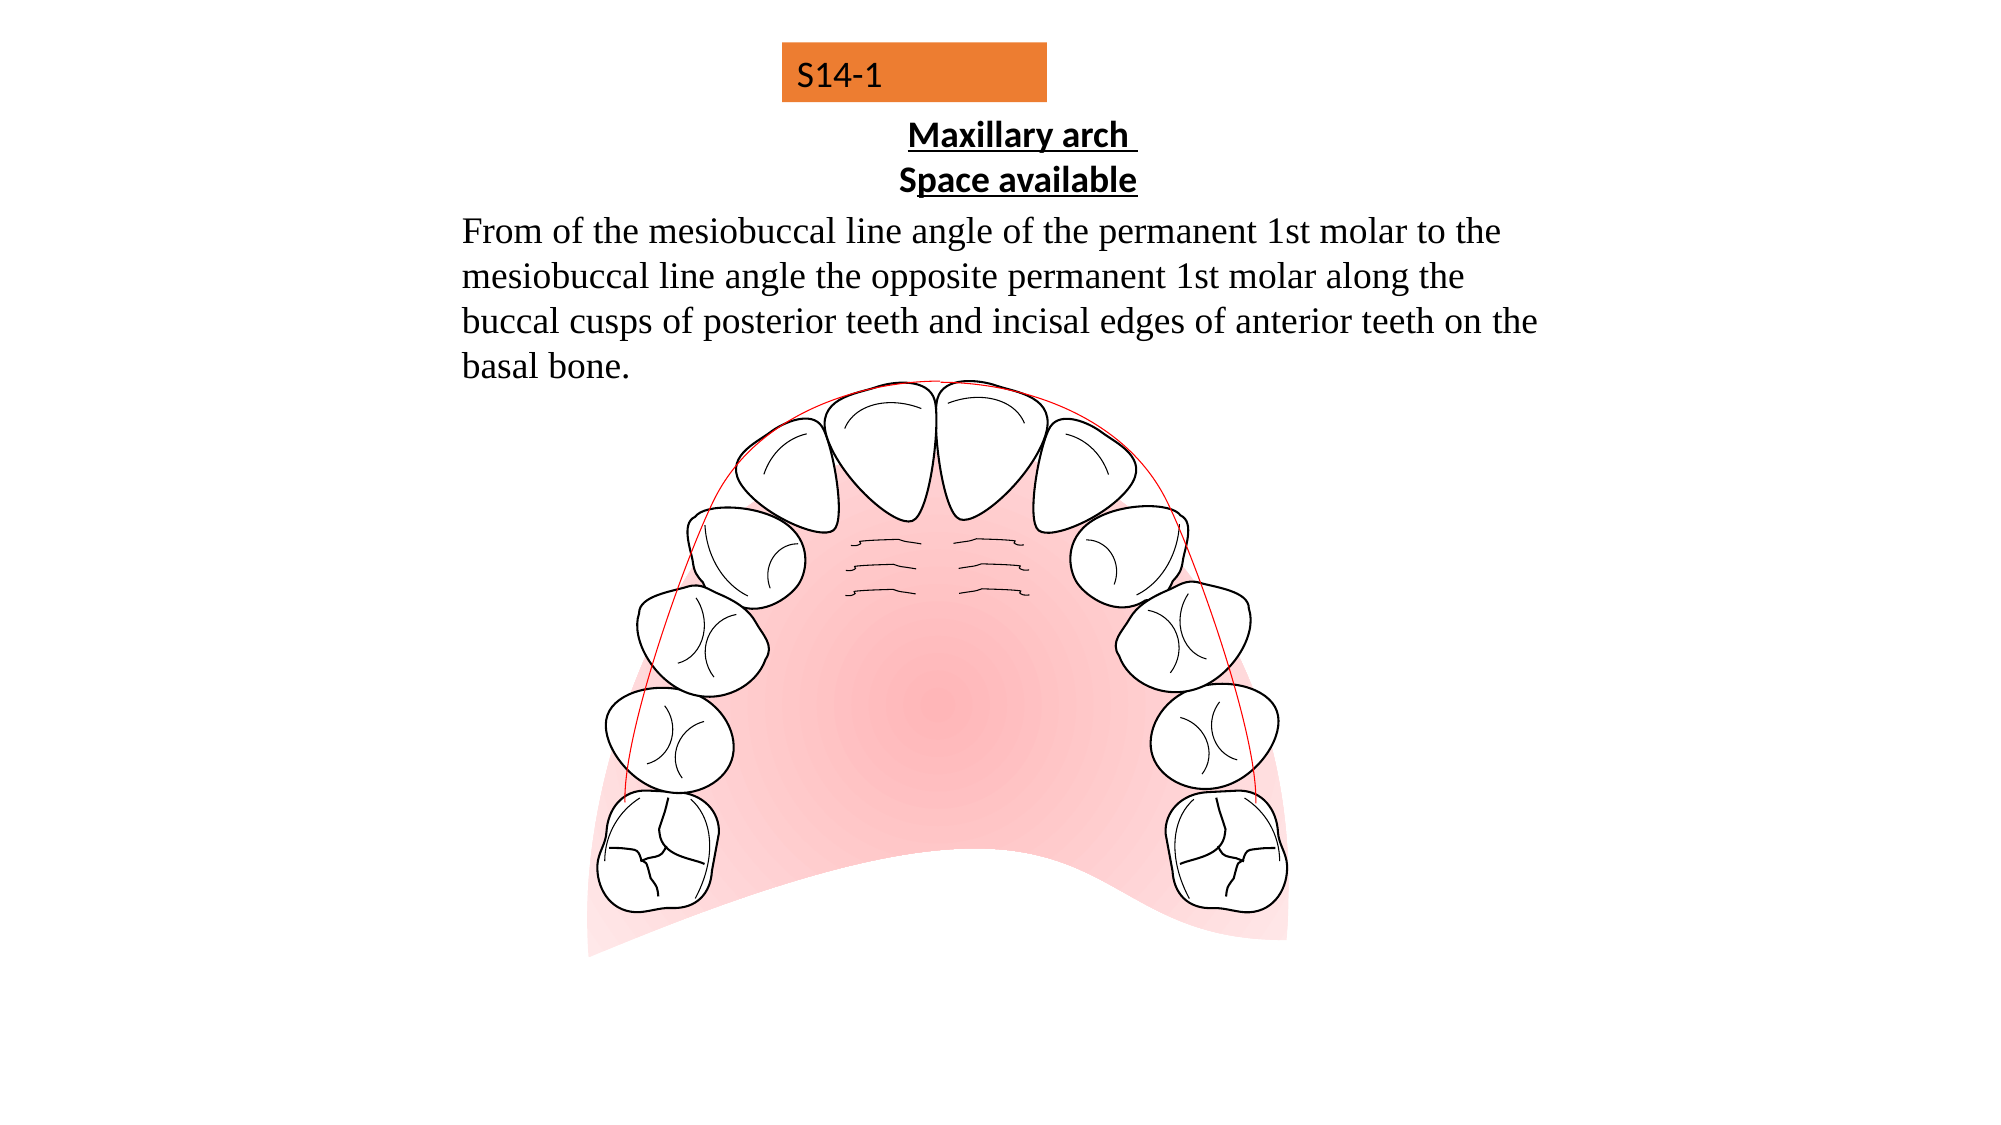

S14-1
                                       Maxillary arch
                                      Space available

From of the mesiobuccal line angle of the permanent 1st molar to the mesiobuccal line angle the opposite permanent 1st molar along the buccal cusps of posterior teeth and incisal edges of anterior teeth on the basal bone.